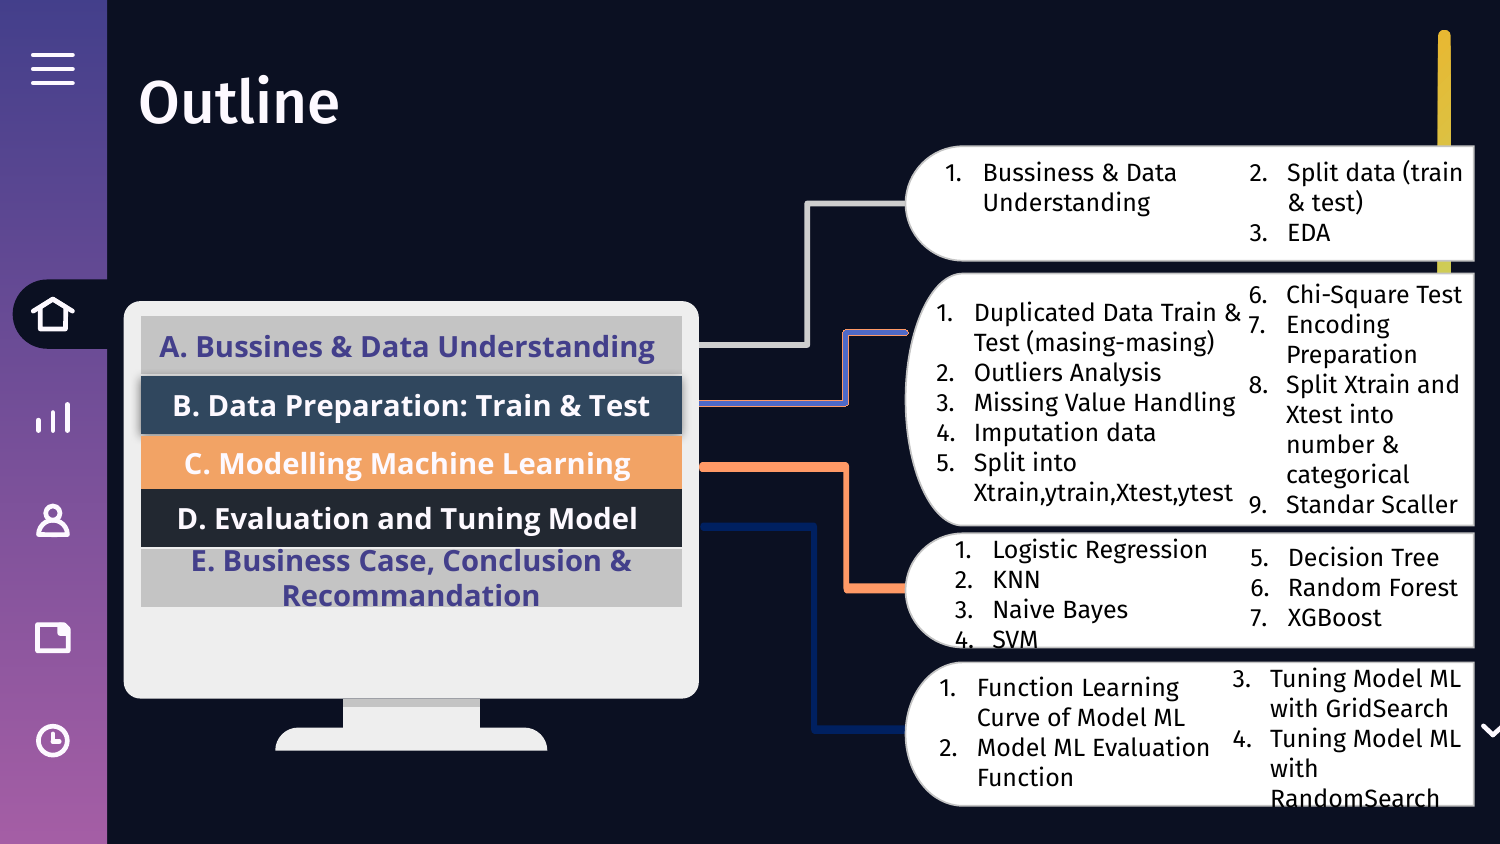

Outline
Bussiness & Data Understanding

Split data (train & test)
EDA

Chi-Square Test
Encoding Preparation
Split Xtrain and Xtest into number & categorical
Standar Scaller

A. Bussines & Data Understanding

Duplicated Data Train & Test (masing-masing)
Outliers Analysis
Missing Value Handling
Imputation data
Split into Xtrain,ytrain,Xtest,ytest

B. Data Preparation: Train & Test

C. Modelling Machine Learning

D. Evaluation and Tuning Model

Decision Tree
Random Forest
XGBoost
E. Business Case, Conclusion & Recommandation
Logistic Regression
KNN
Naive Bayes
SVM

Function Learning Curve of Model ML
Model ML Evaluation Function
Tuning Model ML with GridSearch
Tuning Model ML with RandomSearch